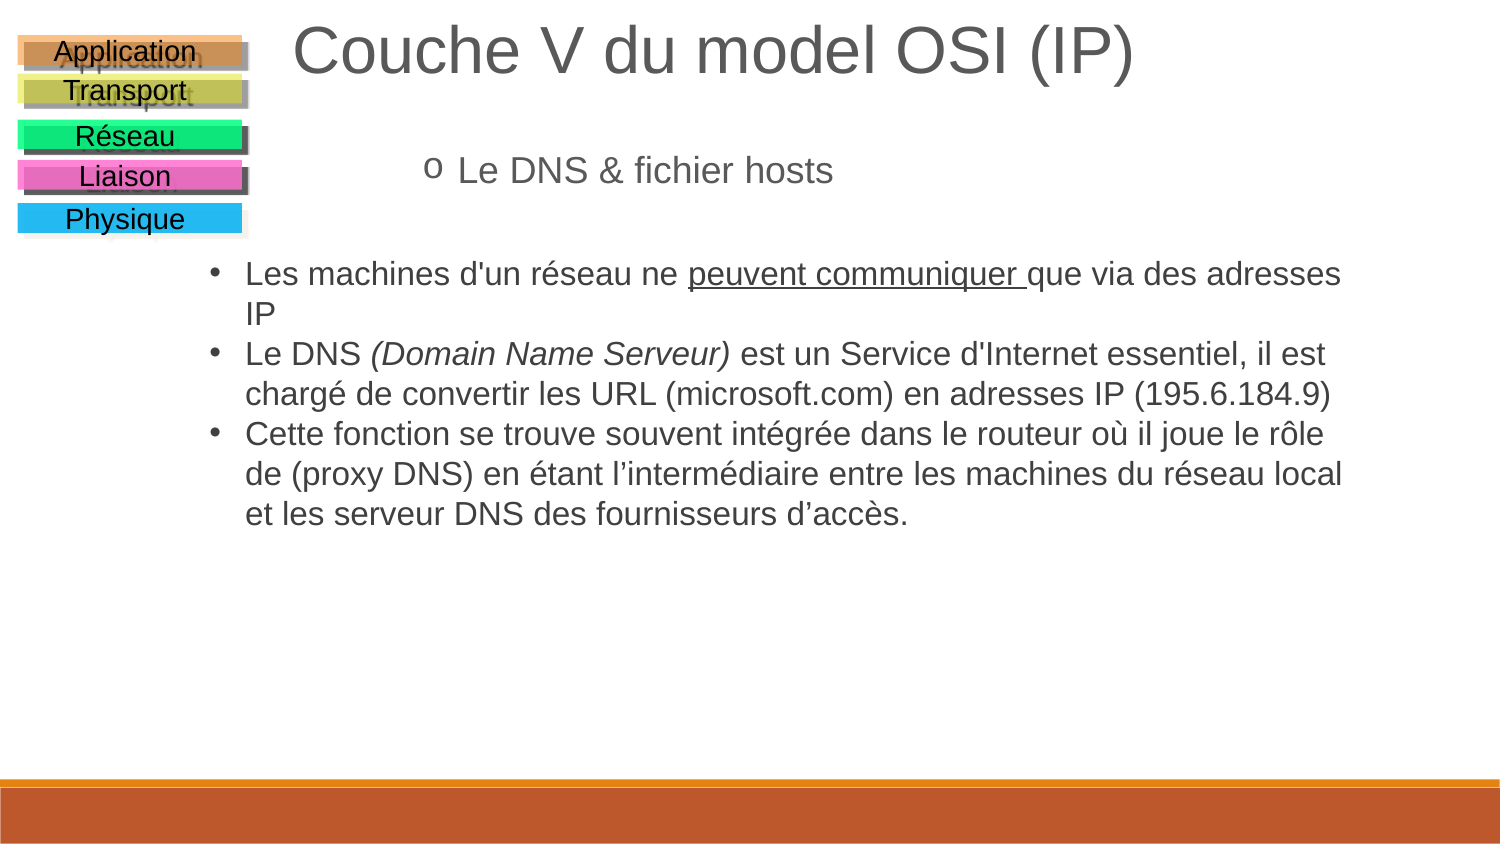

Couche V du model OSI (IP)
Application
Transport
Réseau
Le DNS & fichier hosts

Liaison
Physique
Les machines d'un réseau ne peuvent communiquer que via des adresses IP
Le DNS (Domain Name Serveur) est un Service d'Internet essentiel, il est chargé de convertir les URL (microsoft.com) en adresses IP (195.6.184.9)
Cette fonction se trouve souvent intégrée dans le routeur où il joue le rôle de (proxy DNS) en étant l’intermédiaire entre les machines du réseau local et les serveur DNS des fournisseurs d’accès.